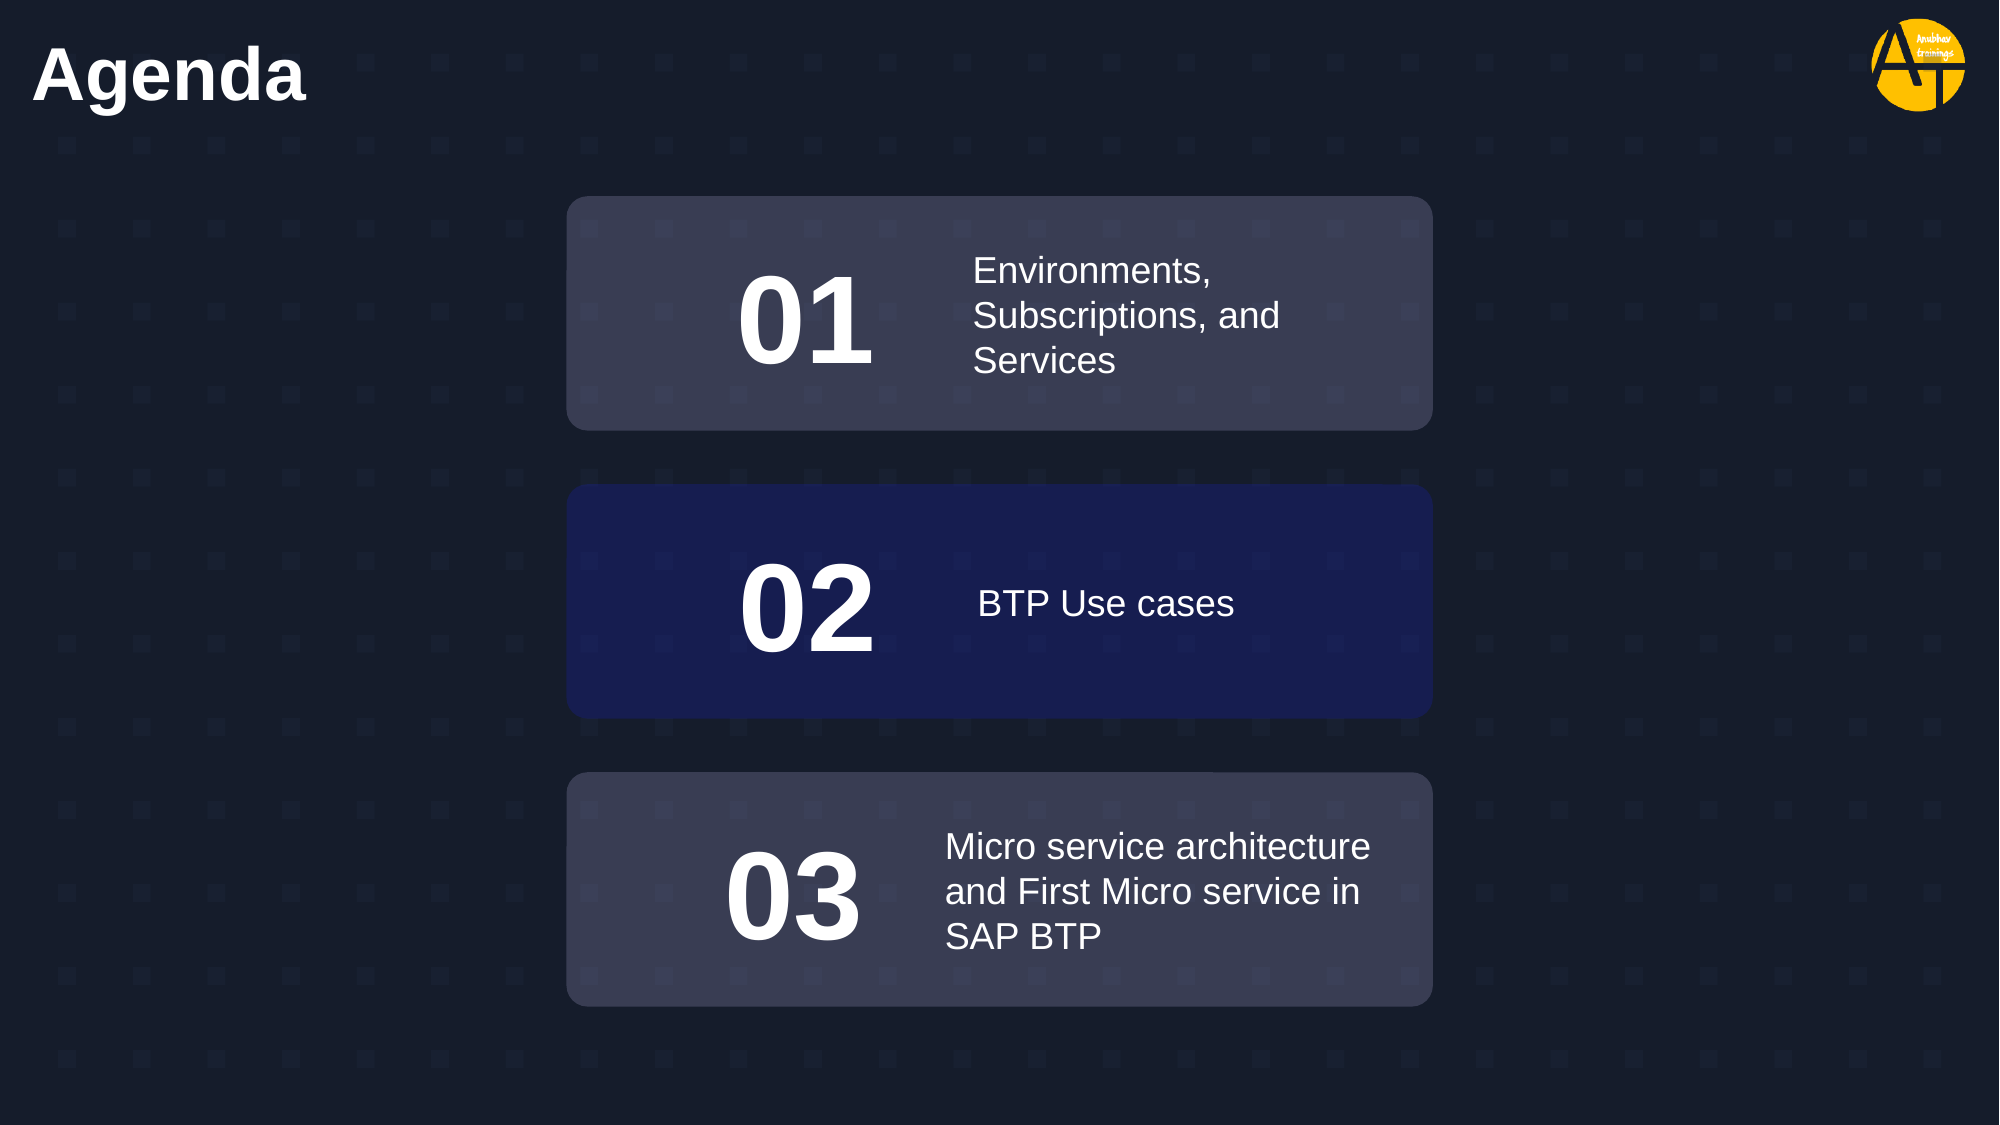

# Agenda

01
Environments, Subscriptions, and Services

02
BTP Use cases

03
Micro service architecture and First Micro service in SAP BTP